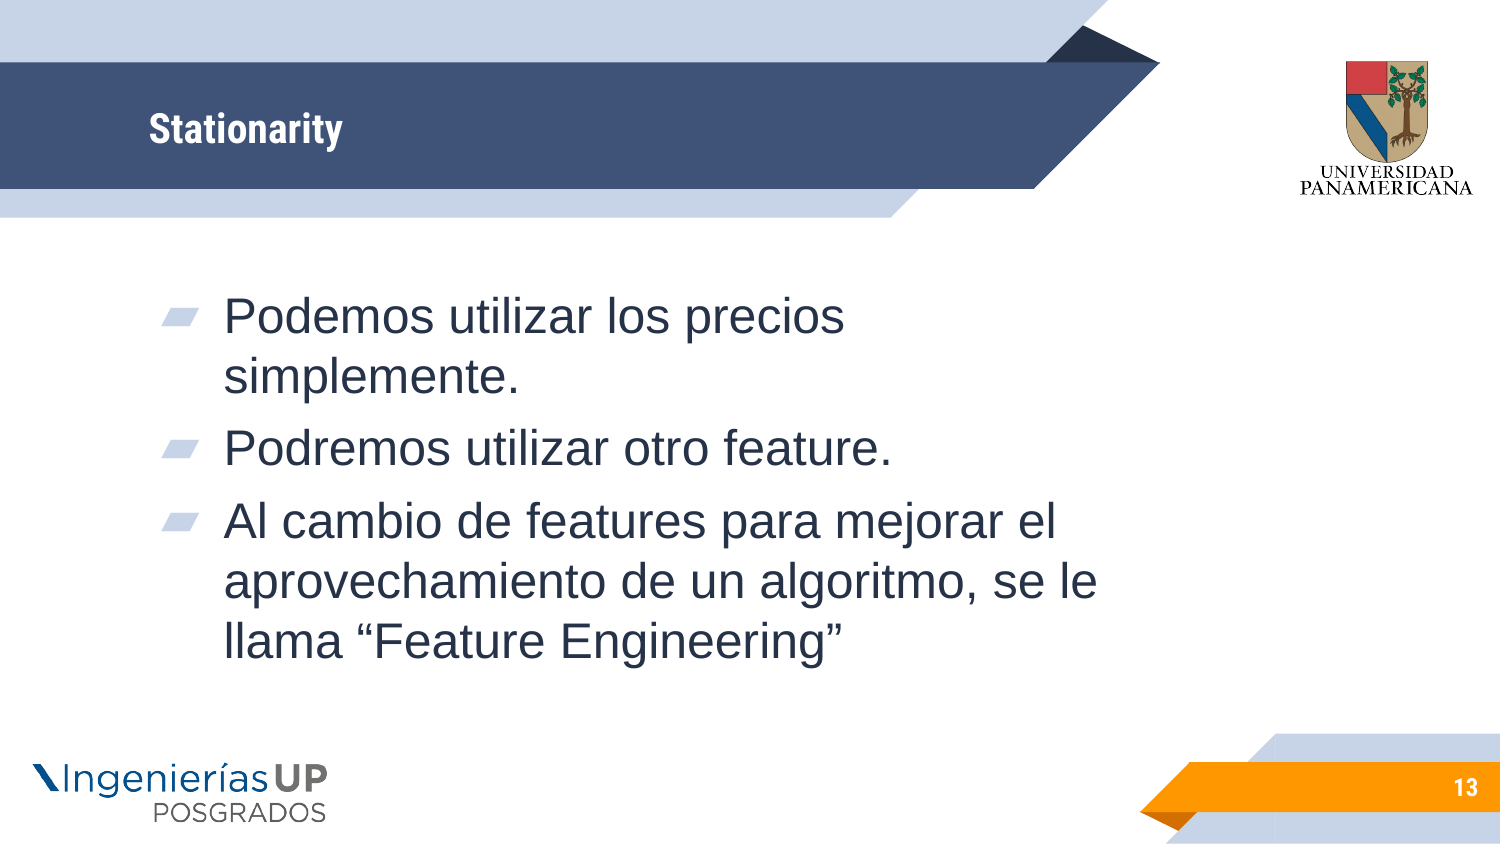

# Stationarity
Podemos utilizar los precios simplemente.
Podremos utilizar otro feature.
Al cambio de features para mejorar el aprovechamiento de un algoritmo, se le llama “Feature Engineering”
13